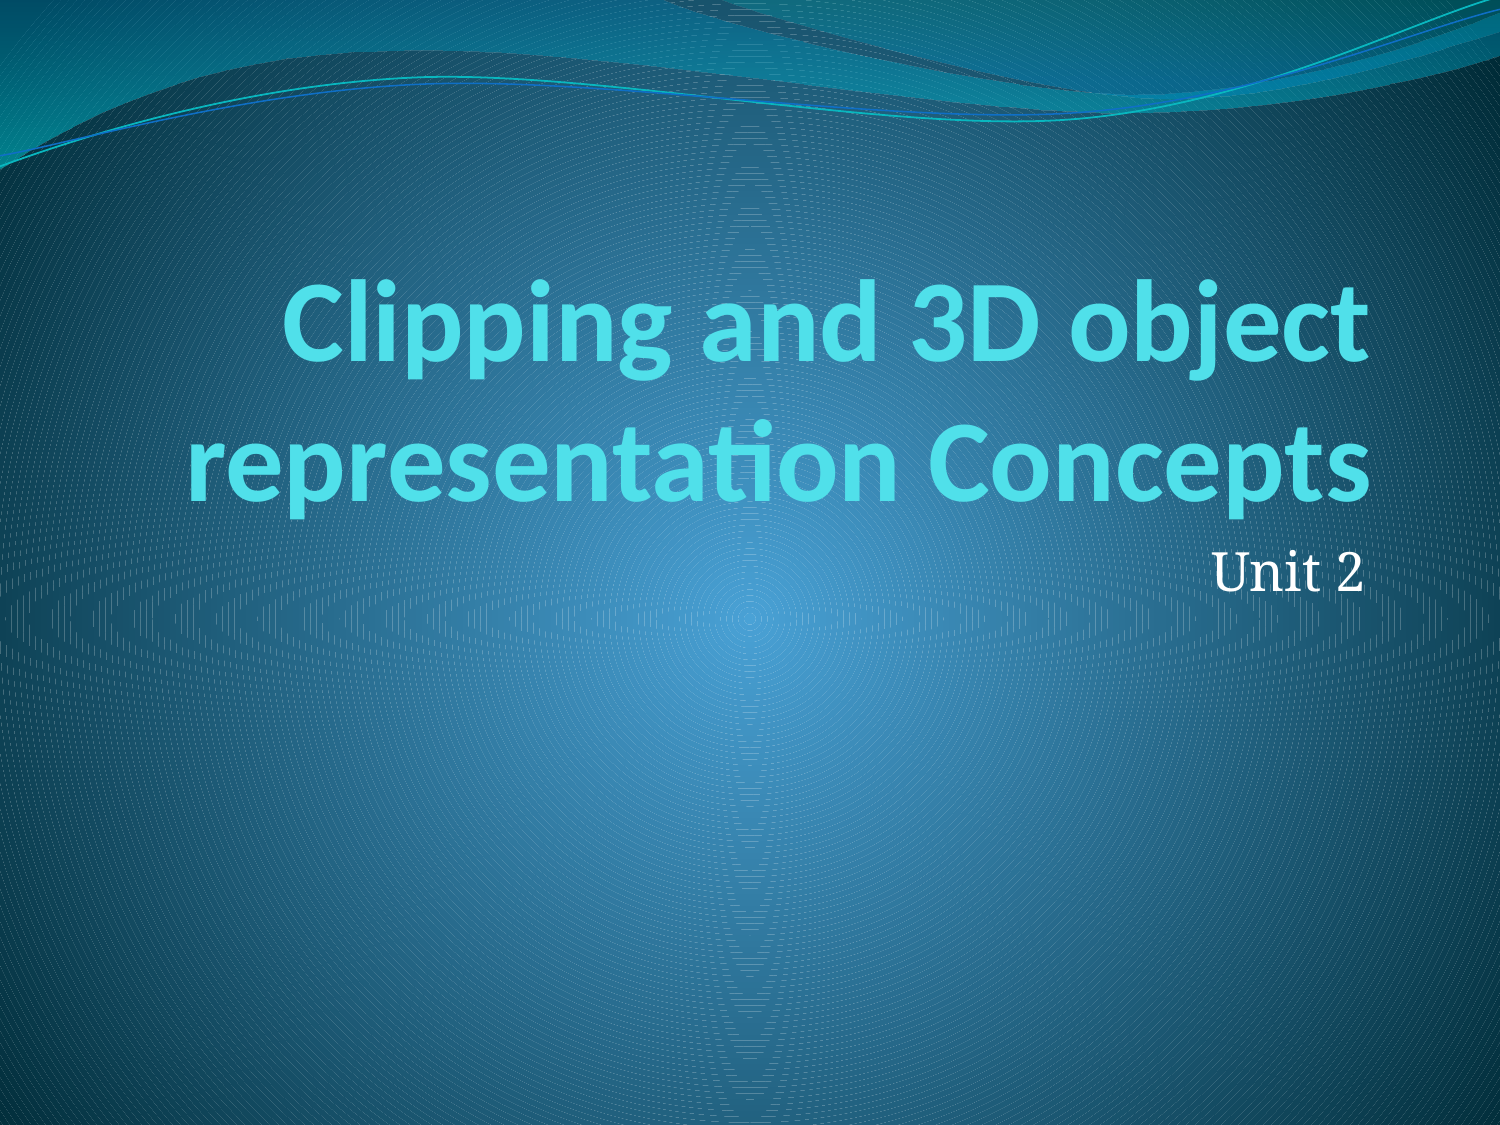

# Clipping and 3D object representation Concepts
Unit 2